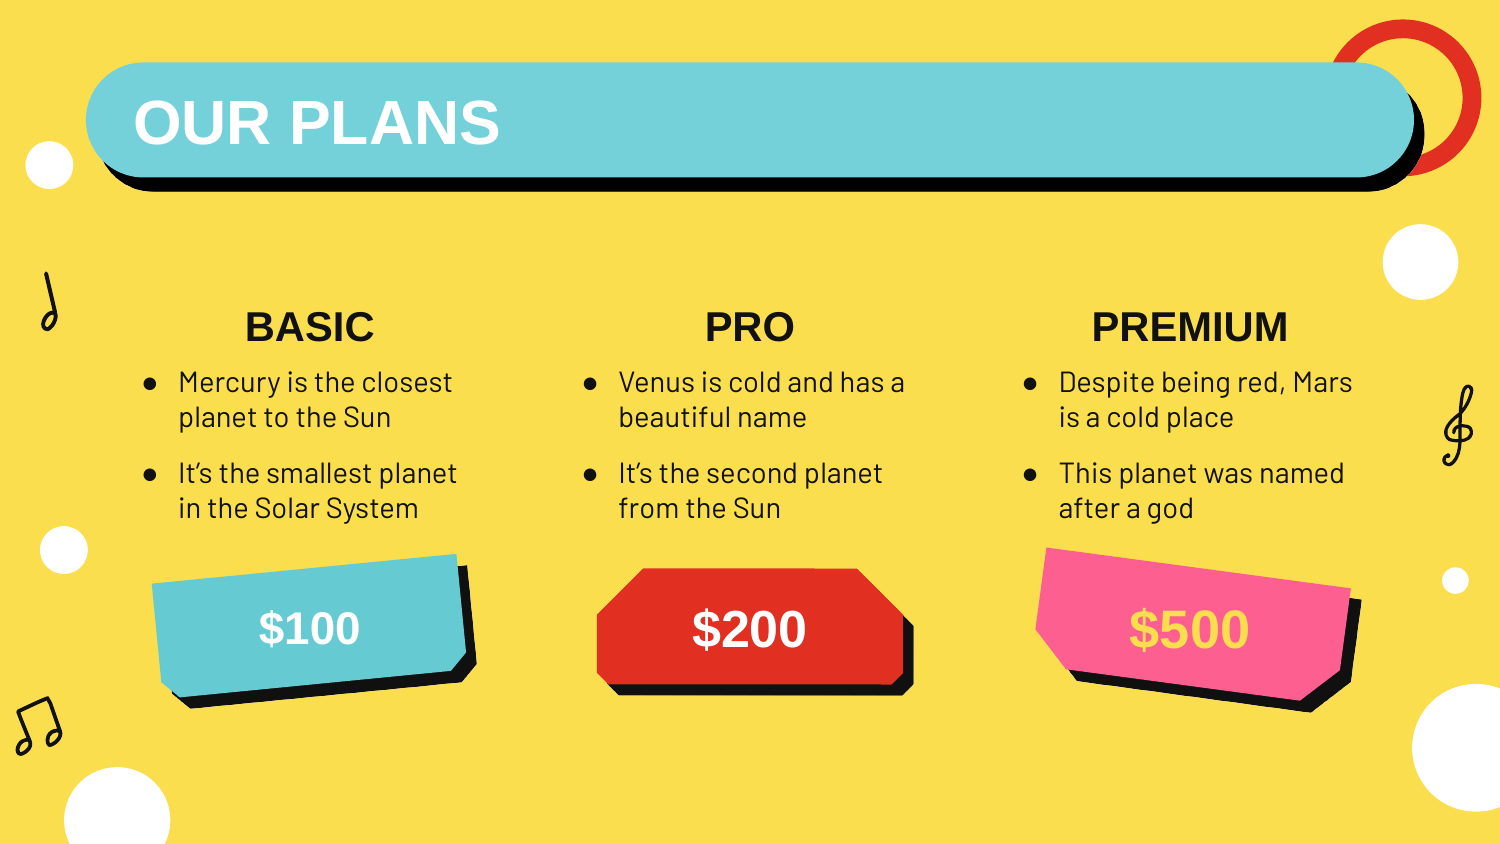

# OUR PLANS
BASIC
PRO
PREMIUM
Mercury is the closest planet to the Sun
It’s the smallest planet in the Solar System
Venus is cold and has a beautiful name
It’s the second planet from the Sun
Despite being red, Mars is a cold place
This planet was named after a god

$100
$200
$500